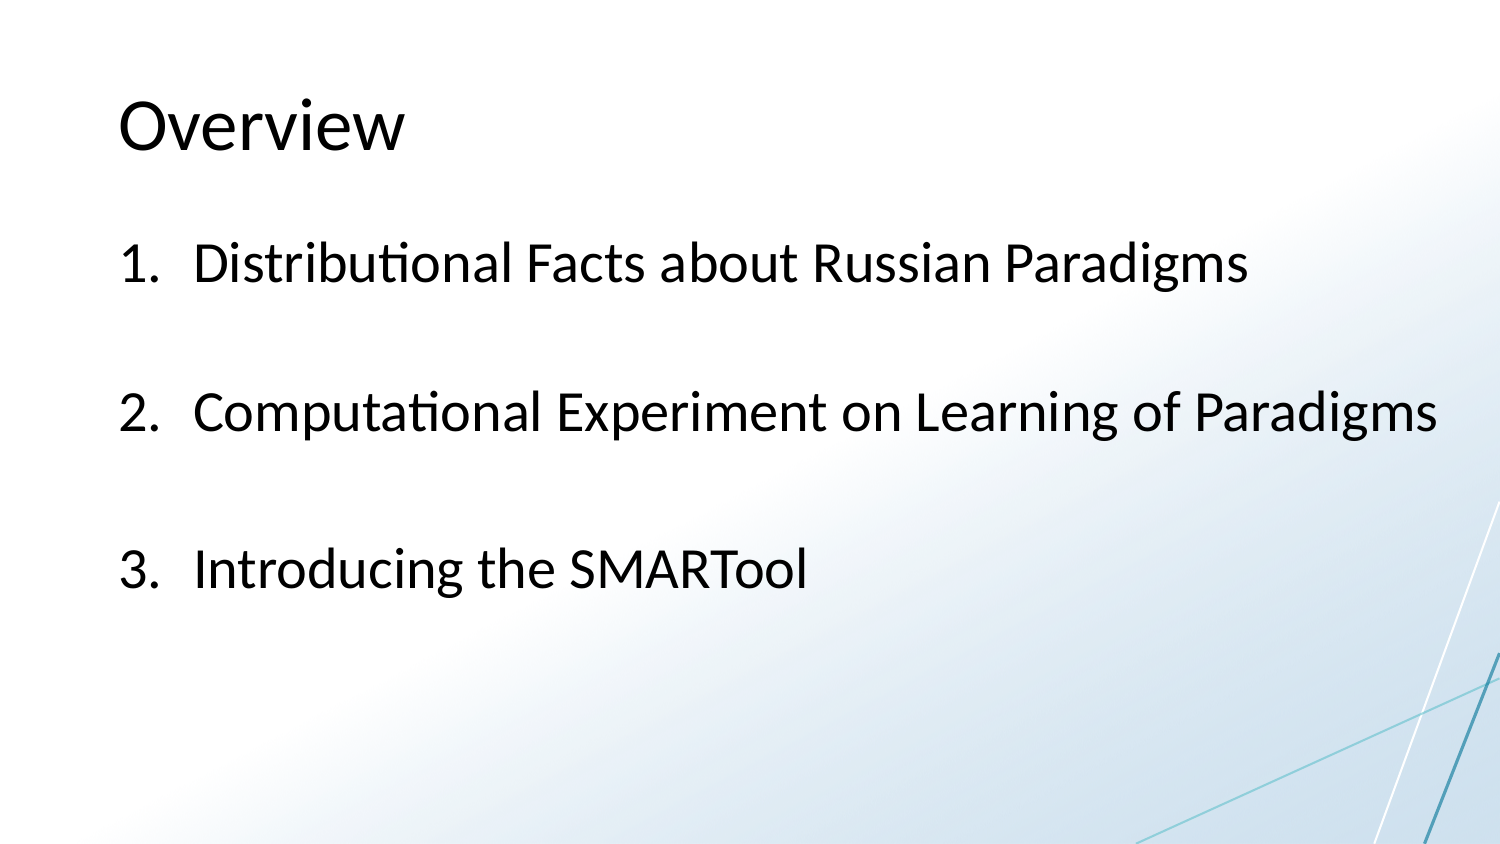

# Overview
Distributional Facts about Russian Paradigms

Computational Experiment on Learning of Paradigms

Introducing the SMARTool